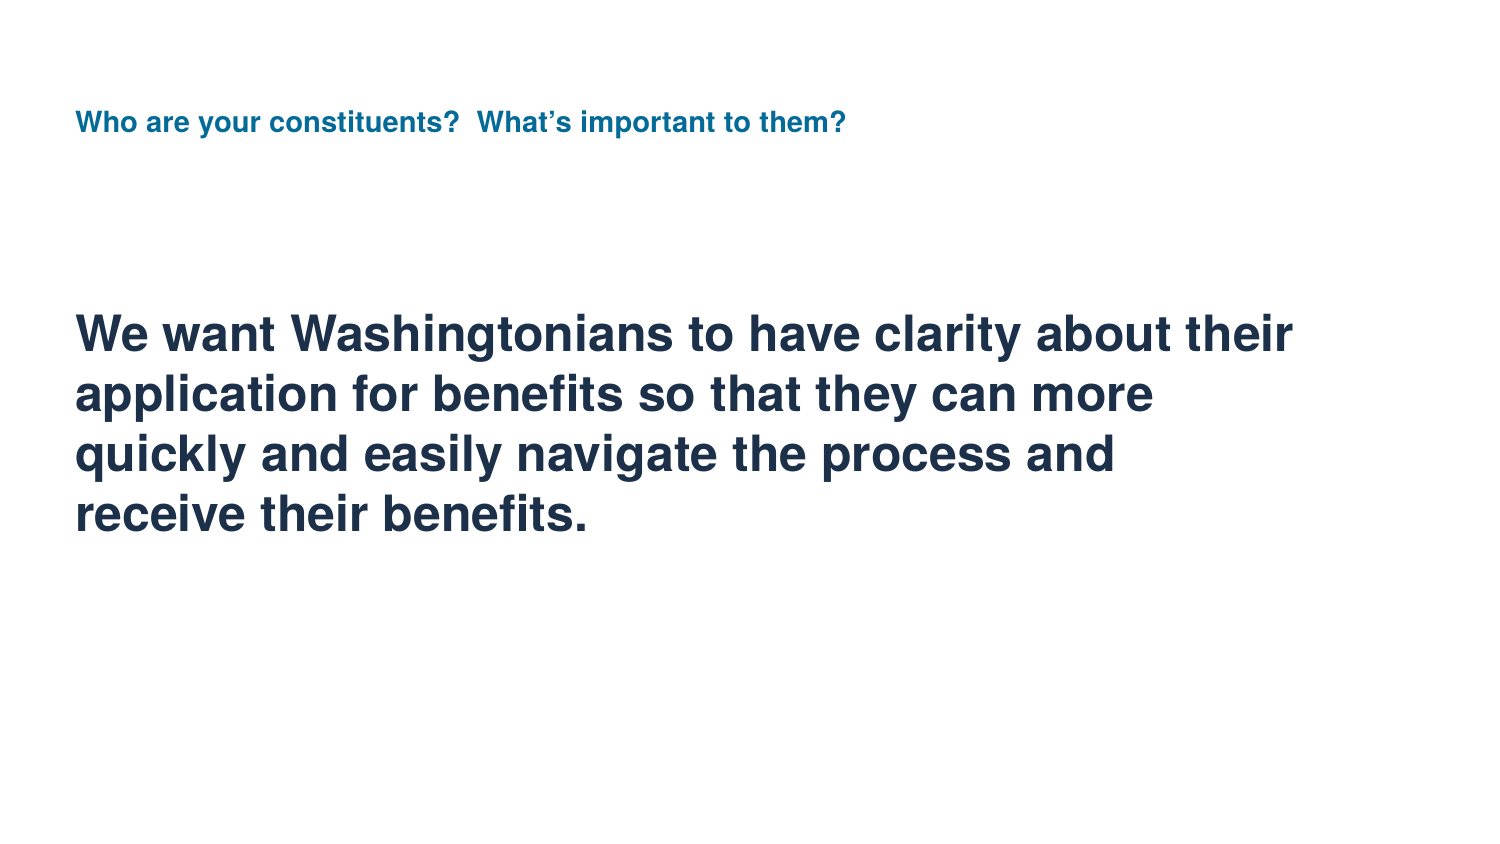

Who are your constituents?  What’s important to them?
# We want Washingtonians to have clarity about their application for benefits so that they can more quickly and easily navigate the process and receive their benefits.